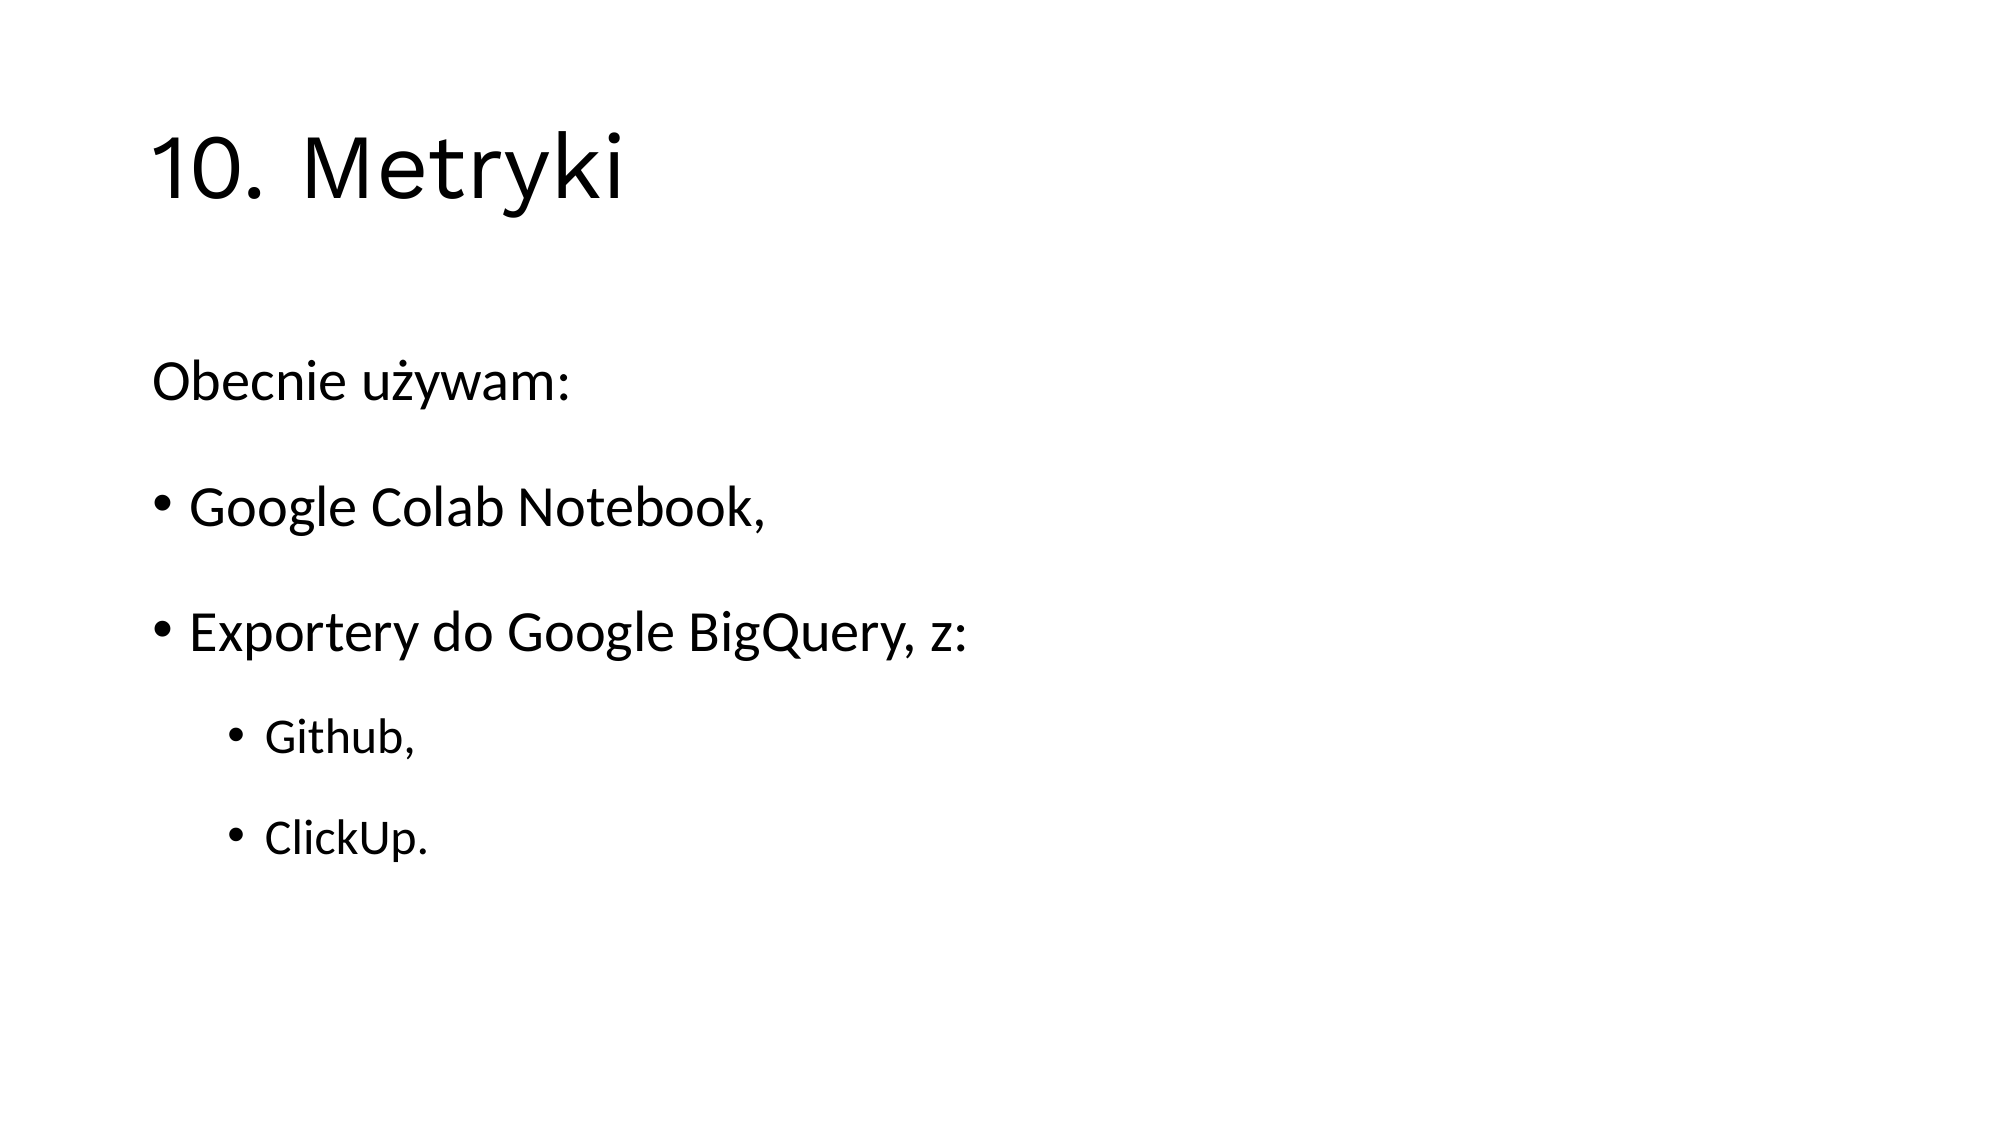

# 10. Metryki
Obecnie używam:
Google Colab Notebook,
Exportery do Google BigQuery, z:
Github,
ClickUp.